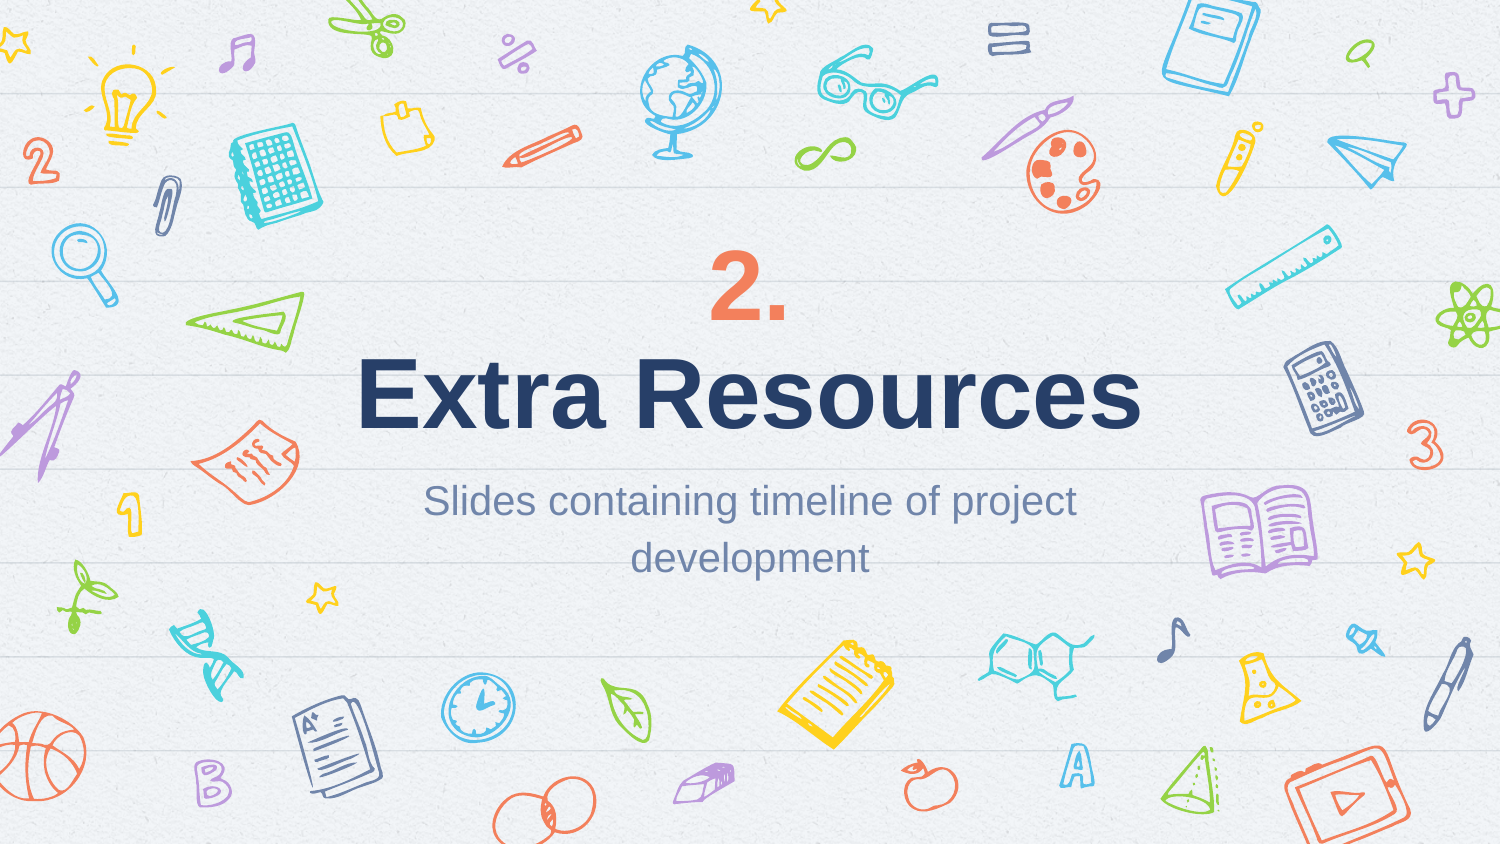

# 2. Extra Resources
Slides containing timeline of project development